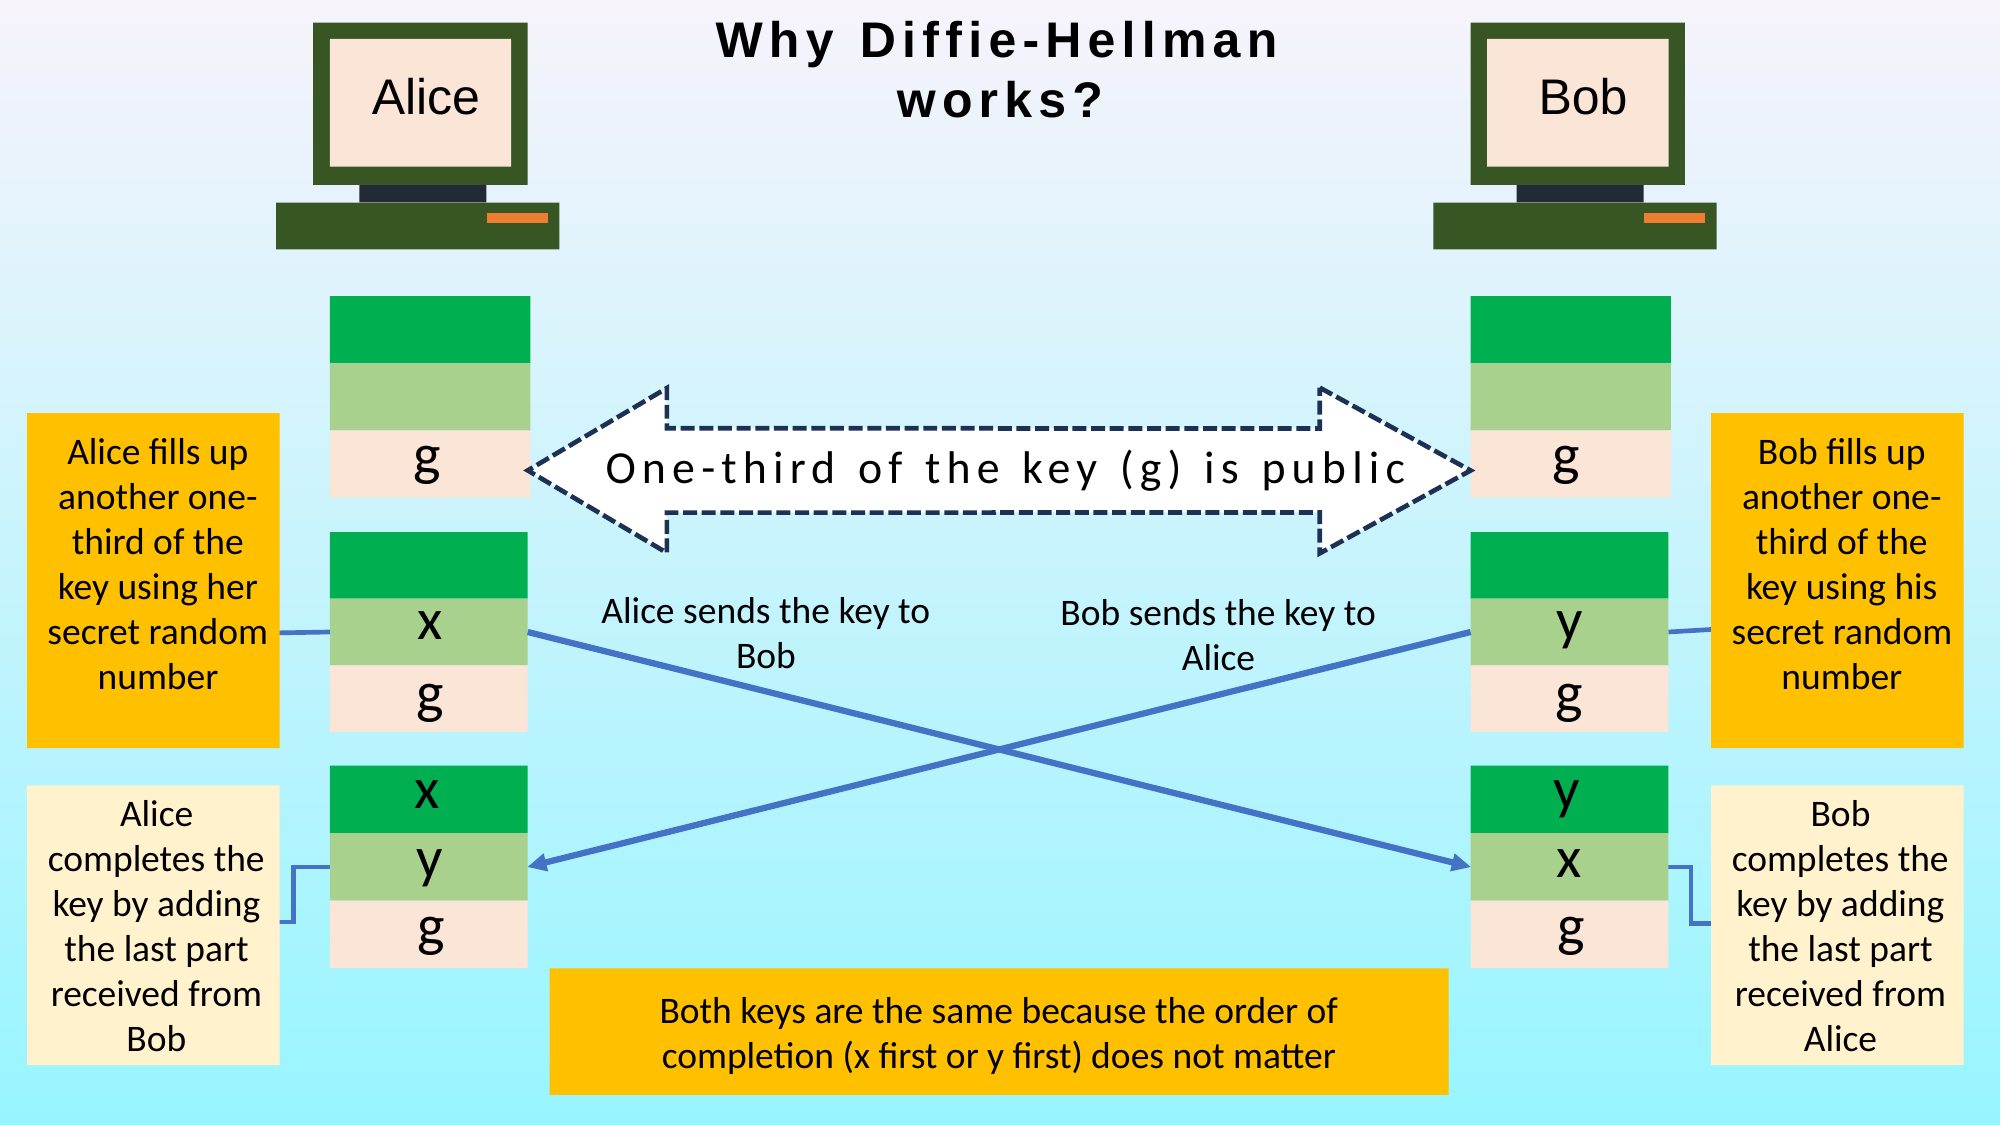

Why Diffie-Hellman works?

Alice

Bob

g
g

Alice fills up another one-third of the key using her secret random number

Bob fills up another one-third of the key using his secret random number
One-third of the key (g) is public

x
y
Alice sends the key to Bob
Bob sends the key to Alice
g
g
x
y

Alice completes the key by adding the last part received from Bob

Bob completes the key by adding the last part received from Alice

y
x
g
g

Both keys are the same because the order of completion (x first or y first) does not matter